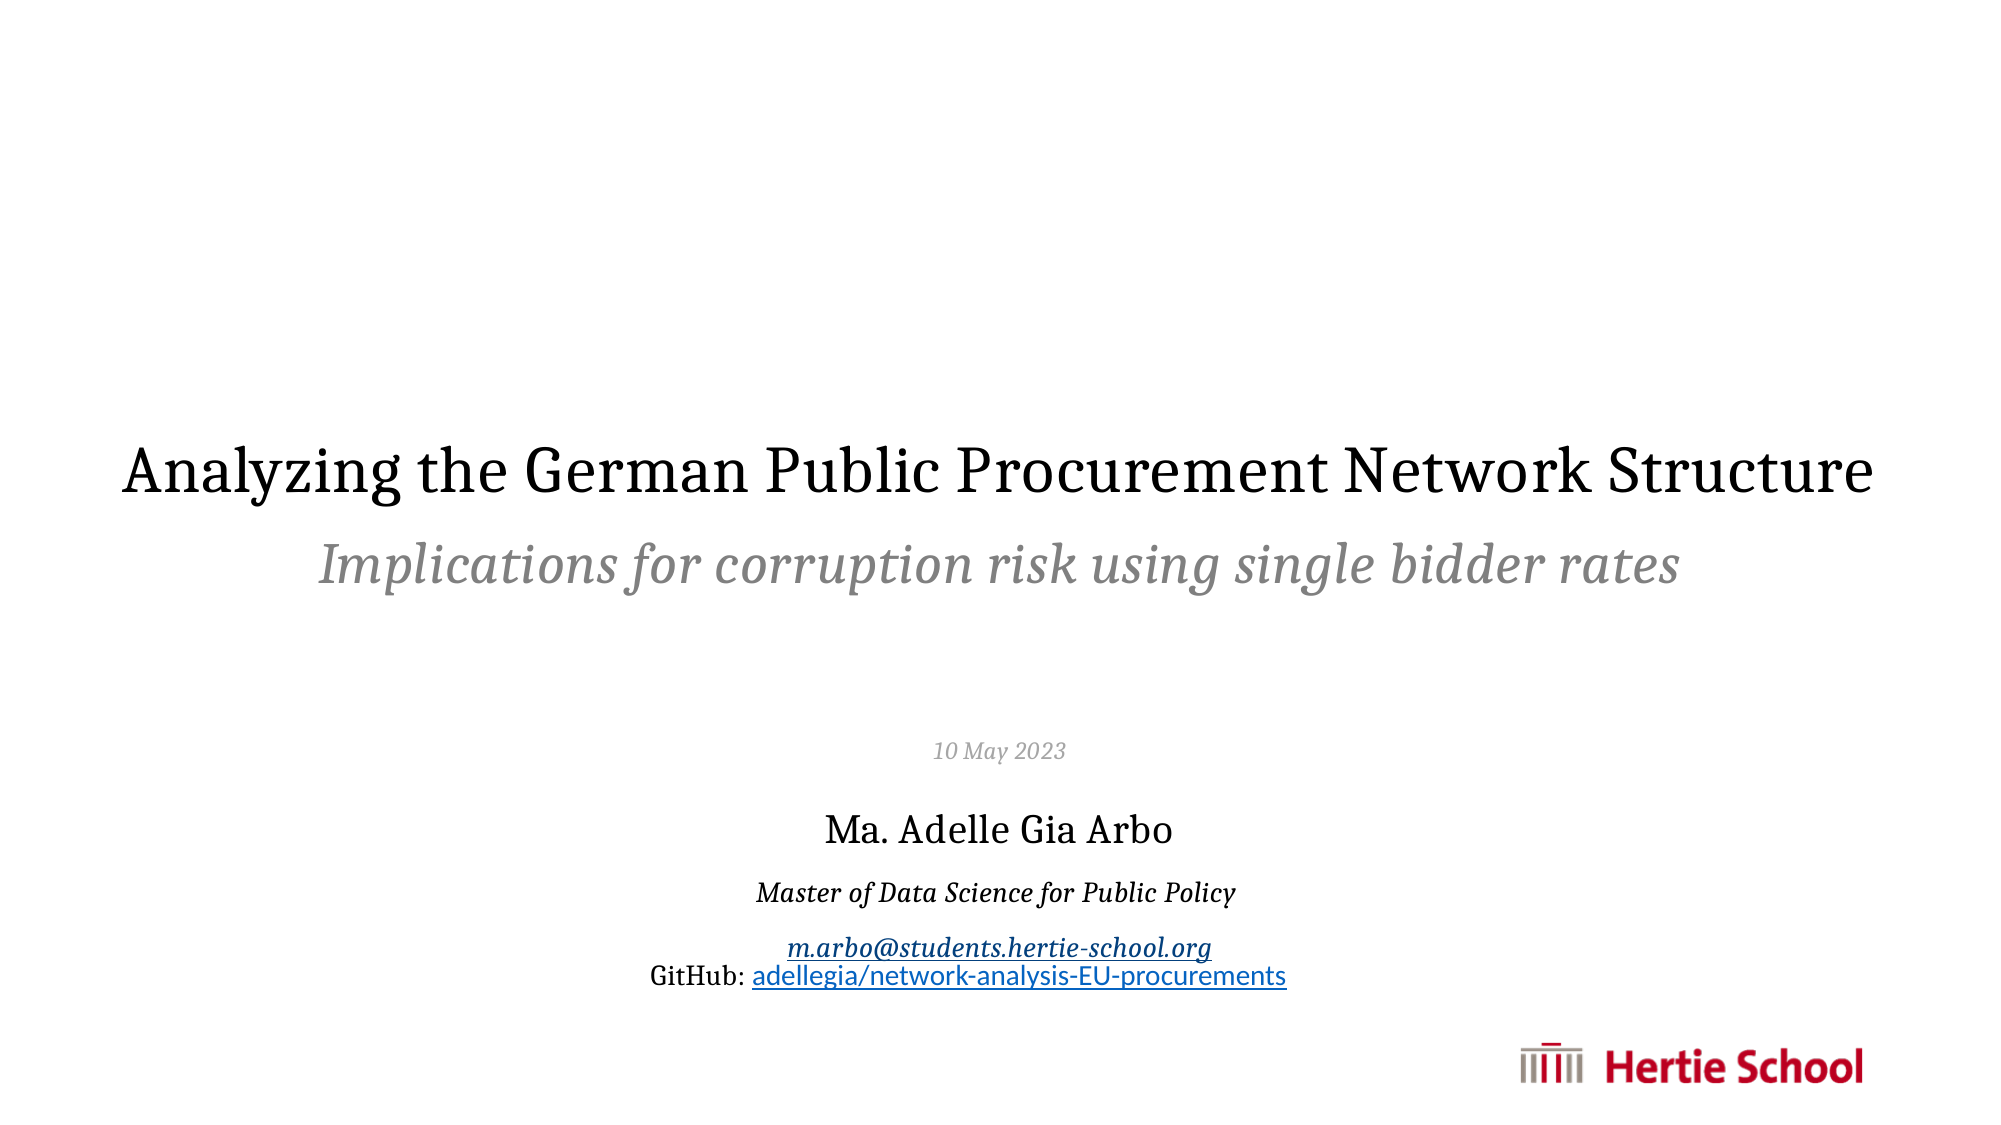

# Analyzing the German Public Procurement Network Structure
Implications for corruption risk using single bidder rates
10 May 2023
Ma. Adelle Gia Arbo
Master of Data Science for Public Policy
m.arbo@students.hertie-school.org
GitHub: adellegia/network-analysis-EU-procurements